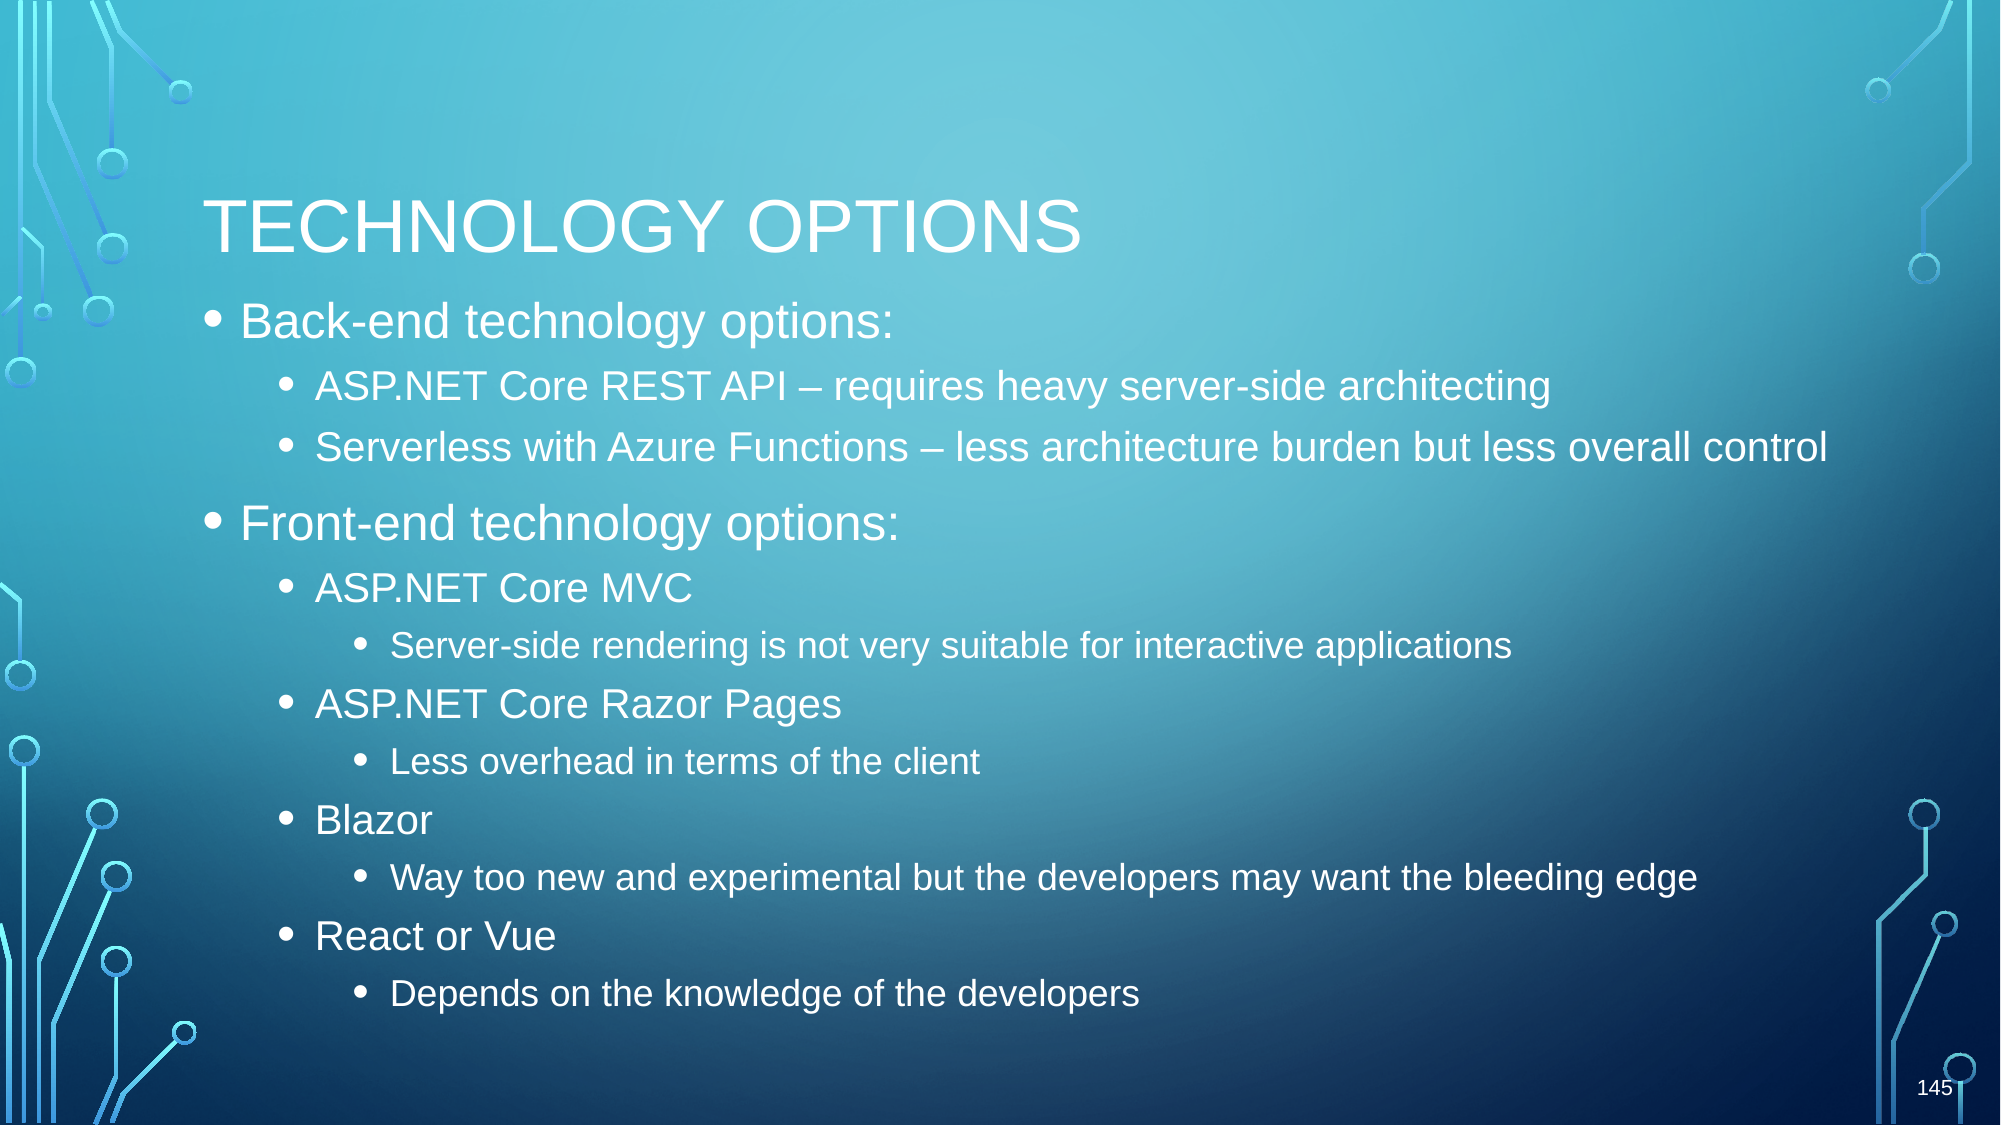

# technology options
Back-end technology options:
ASP.NET Core REST API – requires heavy server-side architecting
Serverless with Azure Functions – less architecture burden but less overall control
Front-end technology options:
ASP.NET Core MVC
Server-side rendering is not very suitable for interactive applications
ASP.NET Core Razor Pages
Less overhead in terms of the client
Blazor
Way too new and experimental but the developers may want the bleeding edge
React or Vue
Depends on the knowledge of the developers

145